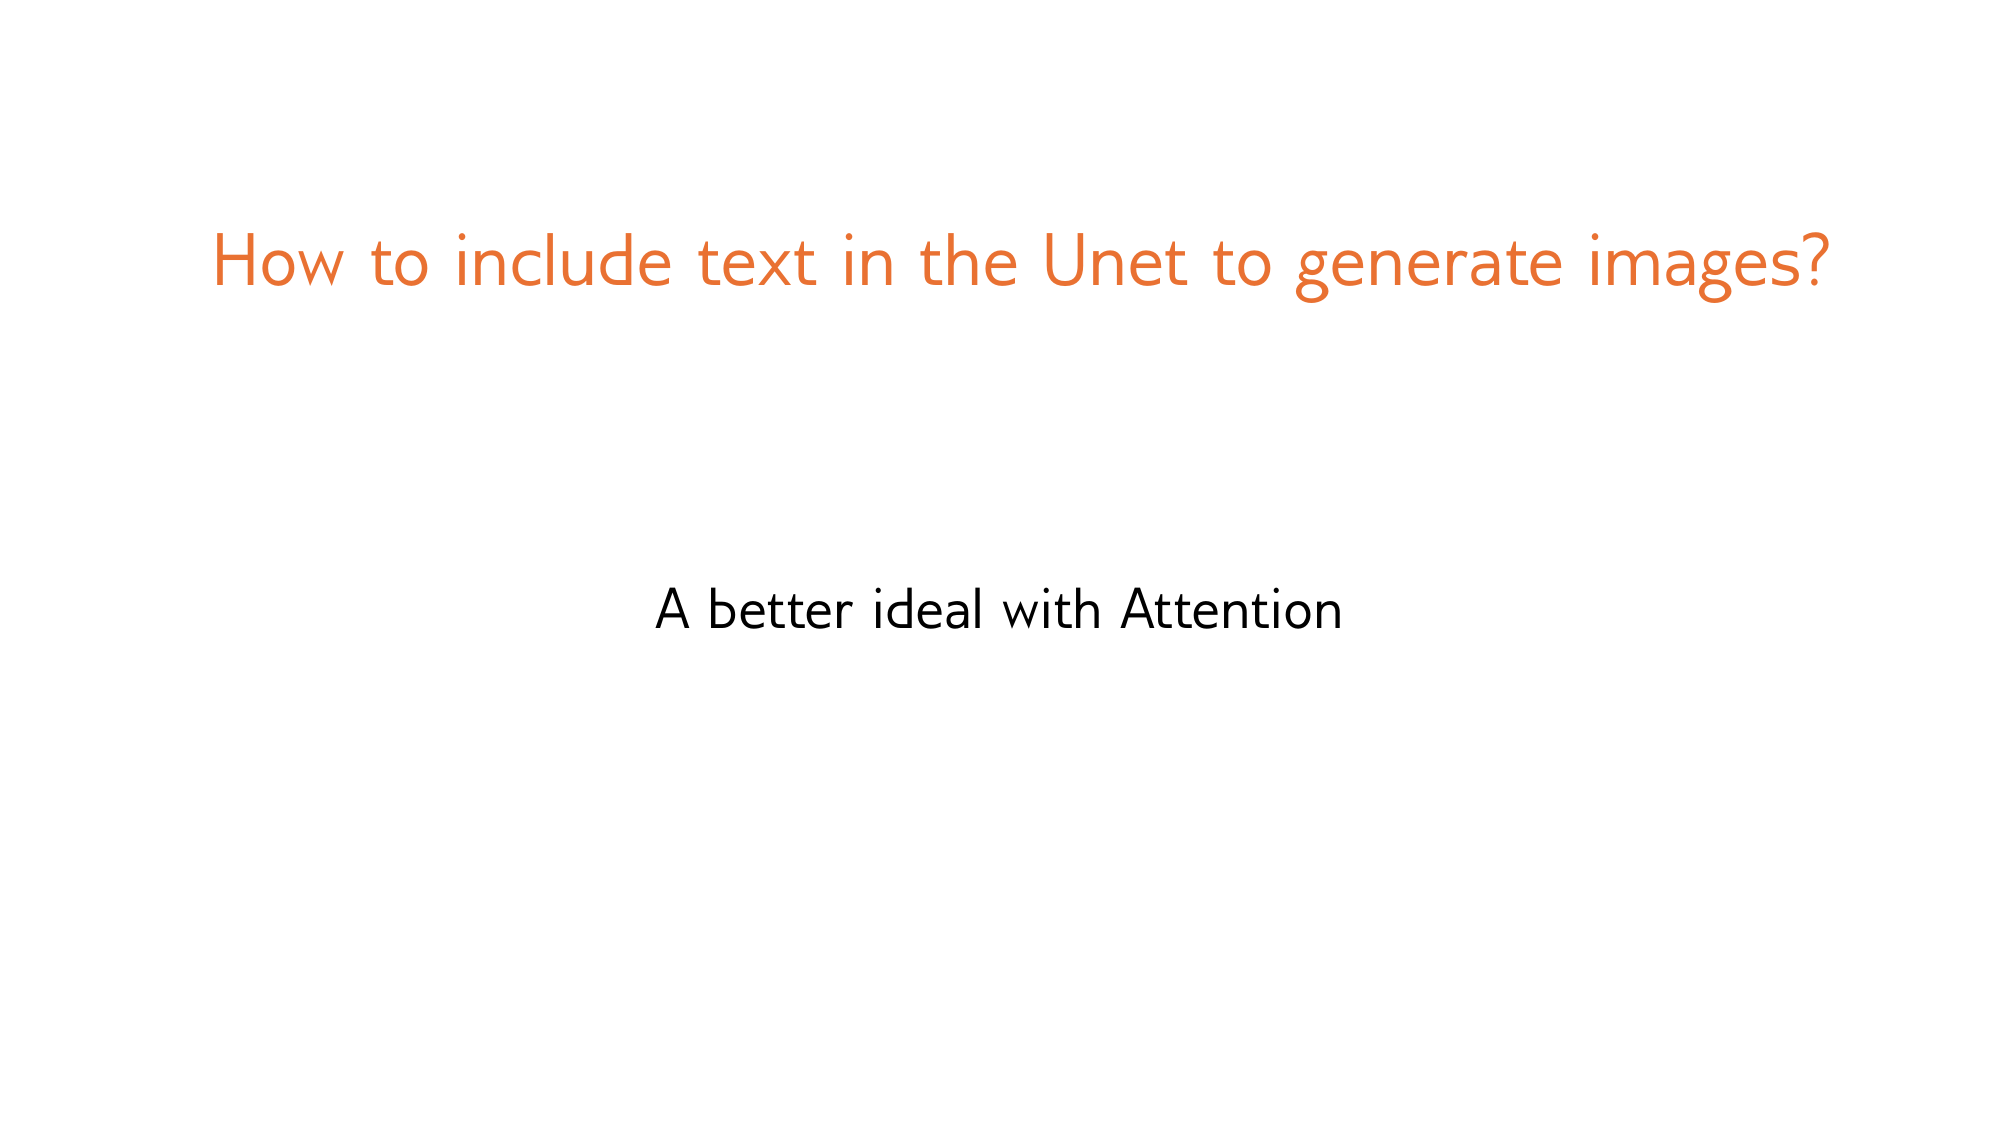

How to include text in the Unet to generate images?
A better ideal with Attention